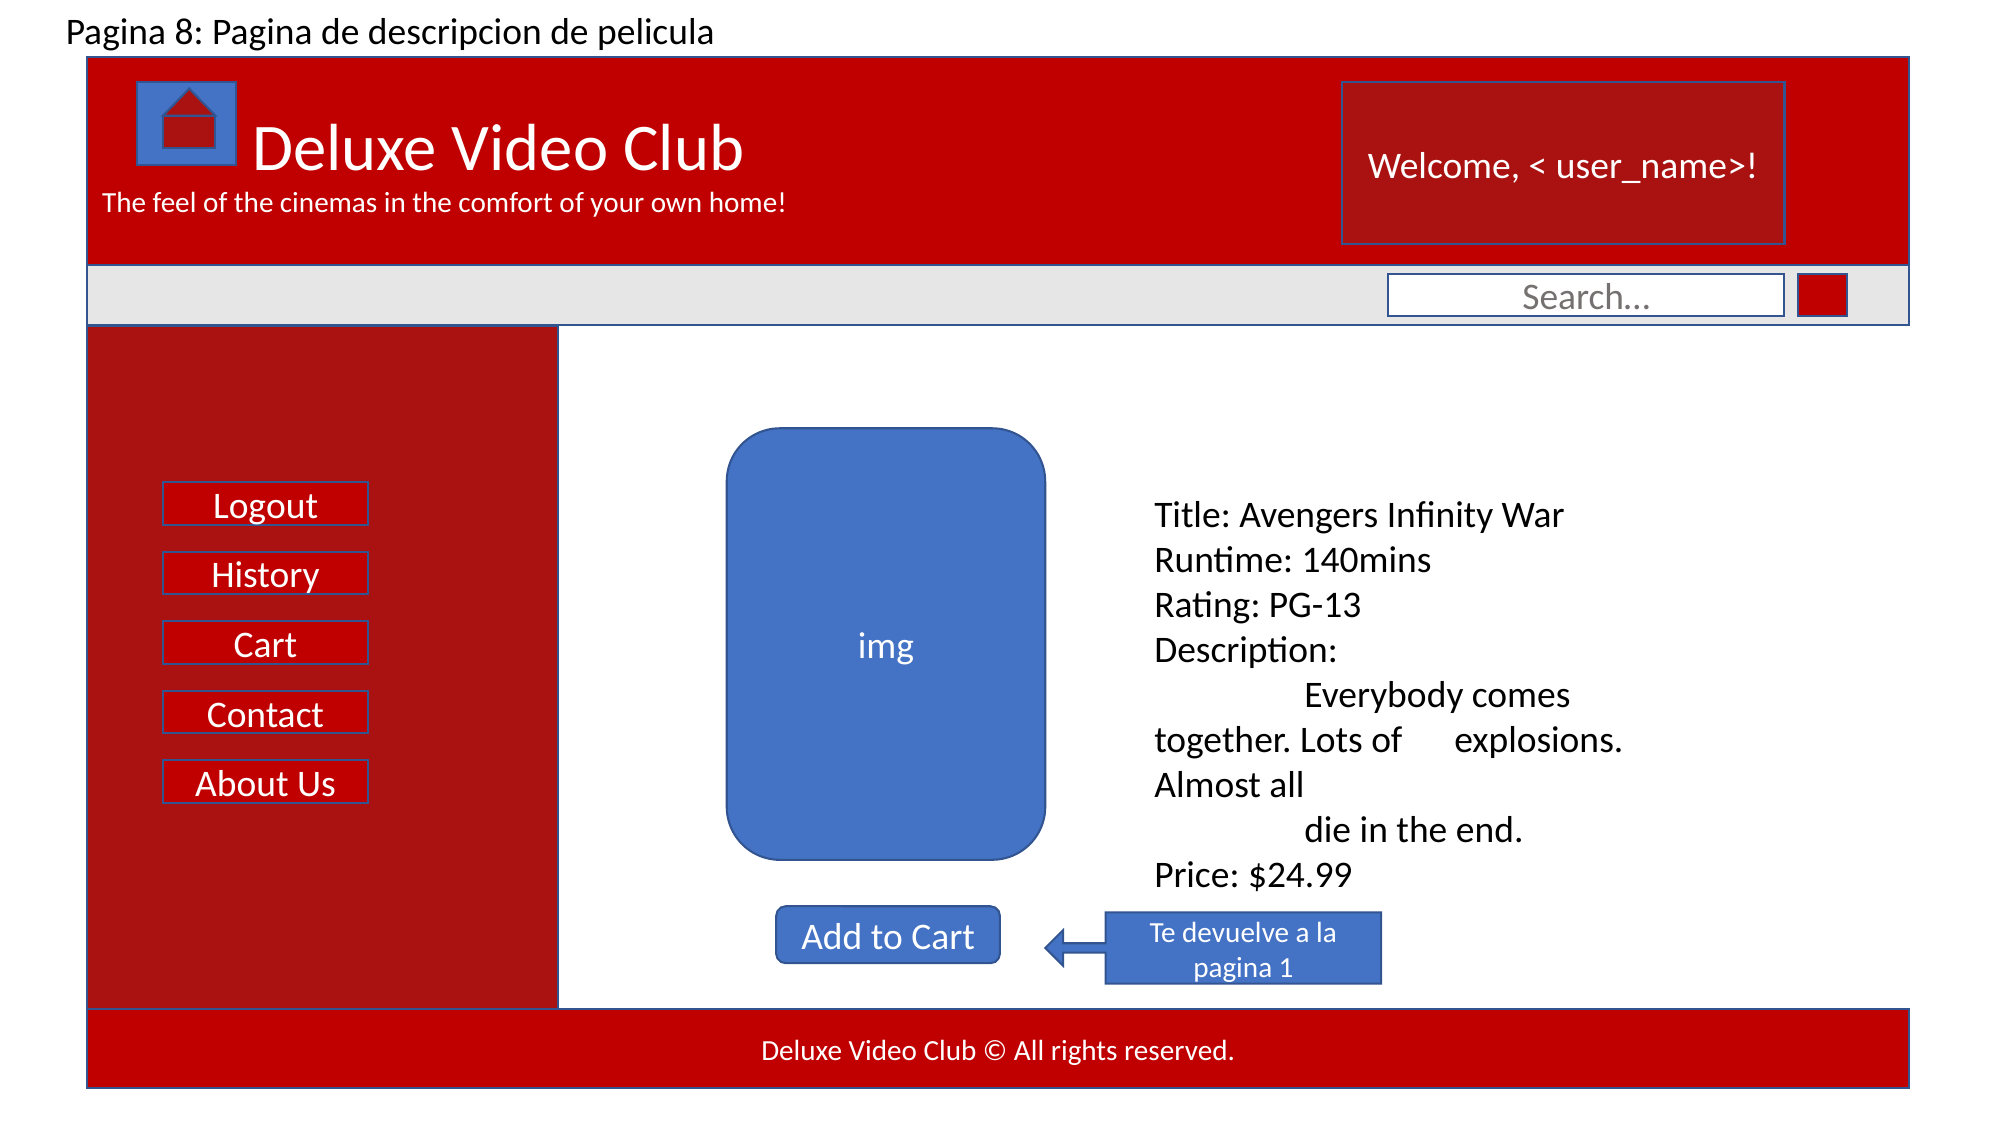

Pagina 8: Pagina de descripcion de pelicula
 	Deluxe Video Club
The feel of the cinemas in the comfort of your own home!

Welcome, < user_name>!

Search…

img
Logout
Title: Avengers Infinity War
Runtime: 140mins
Rating: PG-13
Description:
	Everybody comes 	together. Lots of 	explosions. Almost all
	die in the end.
Price: $24.99
History
Cart
Contact
About Us
Add to Cart
Te devuelve a la pagina 1
Deluxe Video Club © All rights reserved.